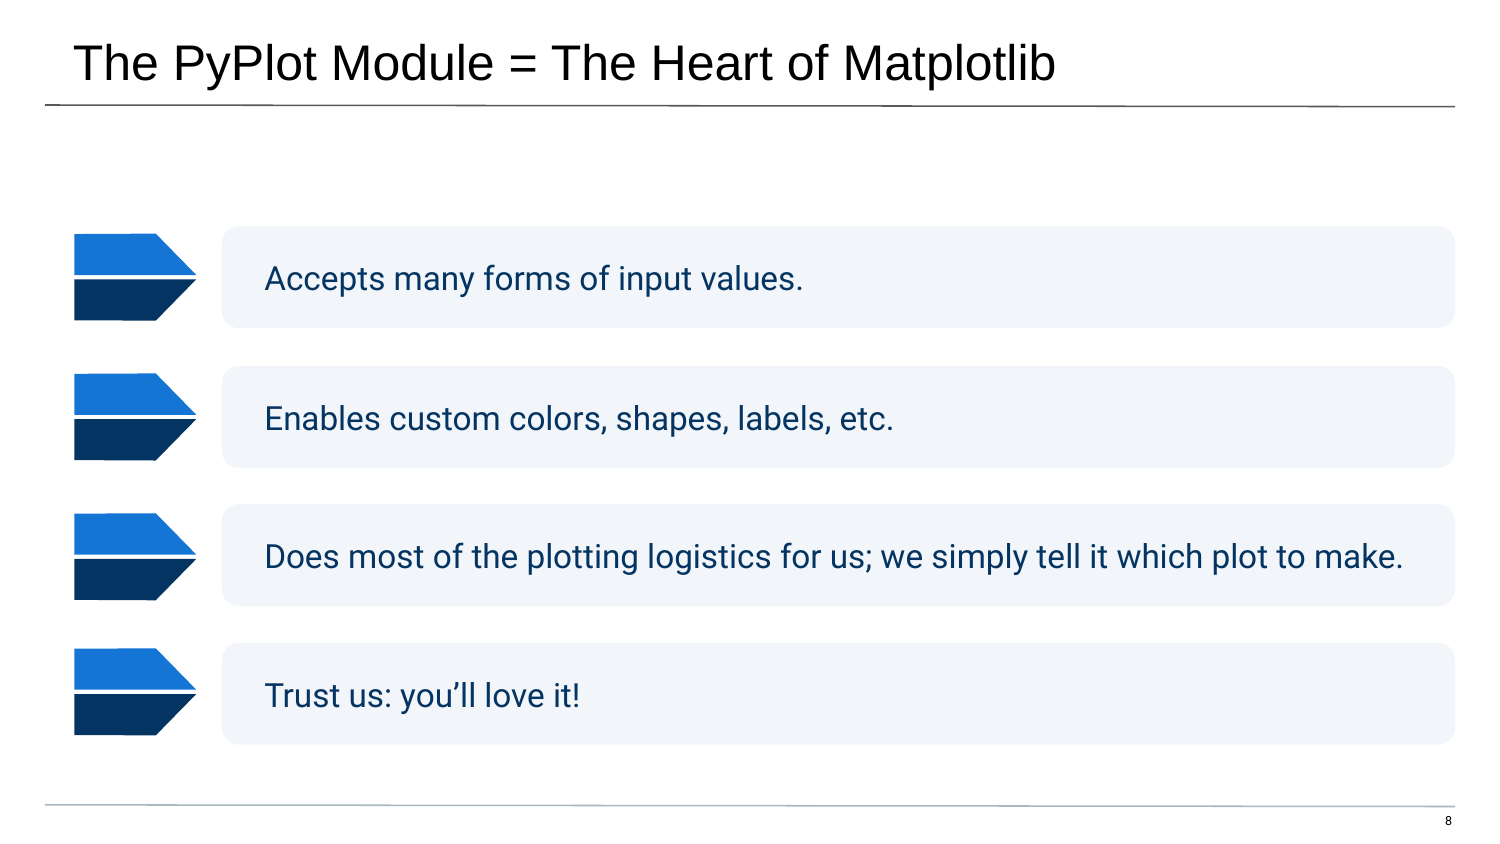

# The PyPlot Module = The Heart of Matplotlib

Accepts many forms of input values.

Enables custom colors, shapes, labels, etc.

Does most of the plotting logistics for us; we simply tell it which plot to make.

Trust us: you’ll love it!